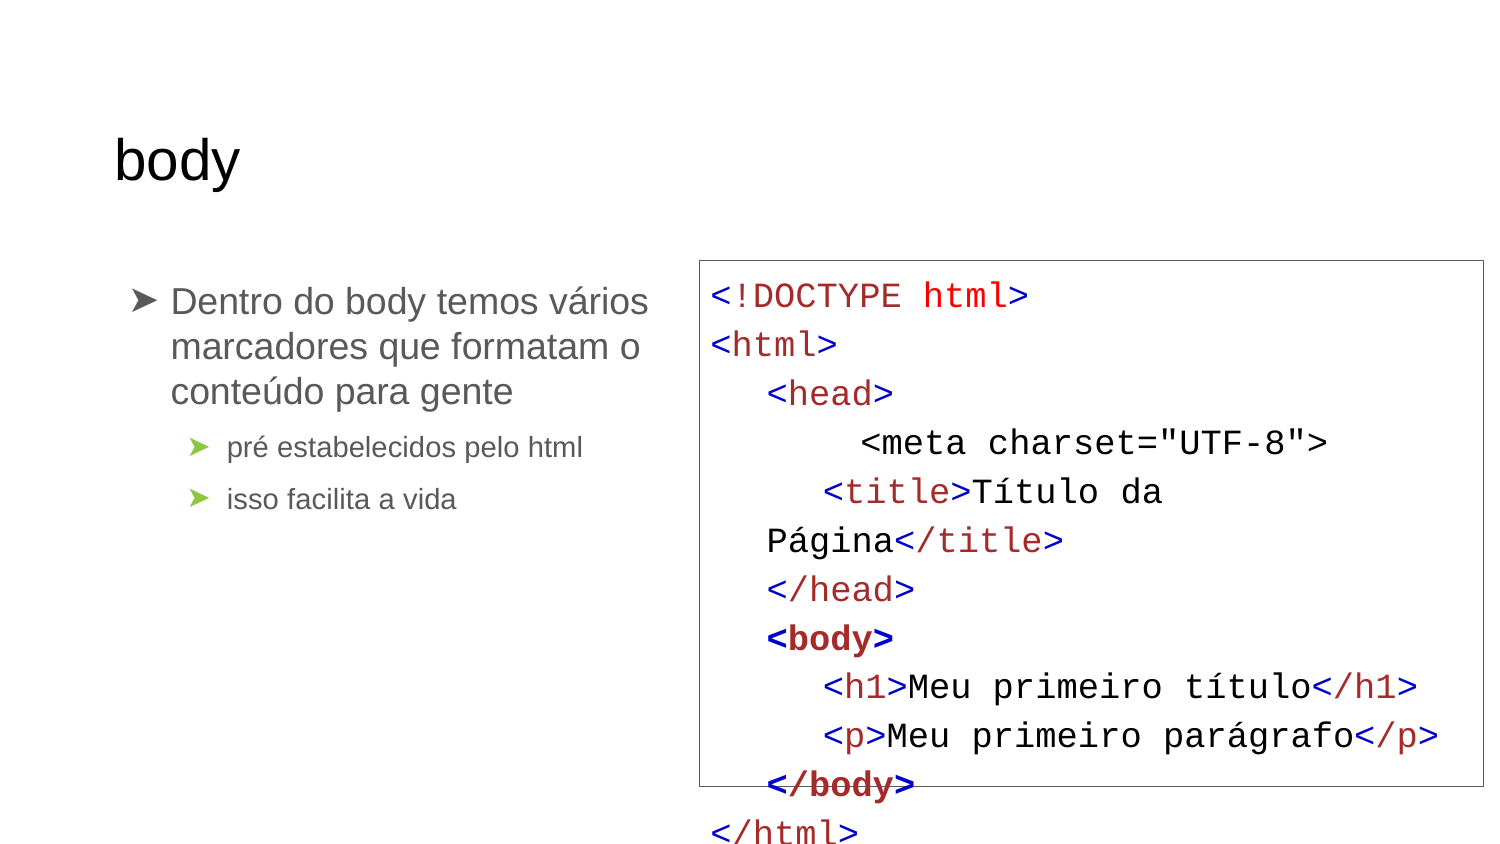

# body

<!DOCTYPE html>
<html>
<head>
	<meta charset="UTF-8">
<title>Título da Página</title>
</head>
<body>
<h1>Meu primeiro título</h1>
<p>Meu primeiro parágrafo</p>
</body>
</html>
Dentro do body temos vários marcadores que formatam o conteúdo para gente
pré estabelecidos pelo html
isso facilita a vida

56